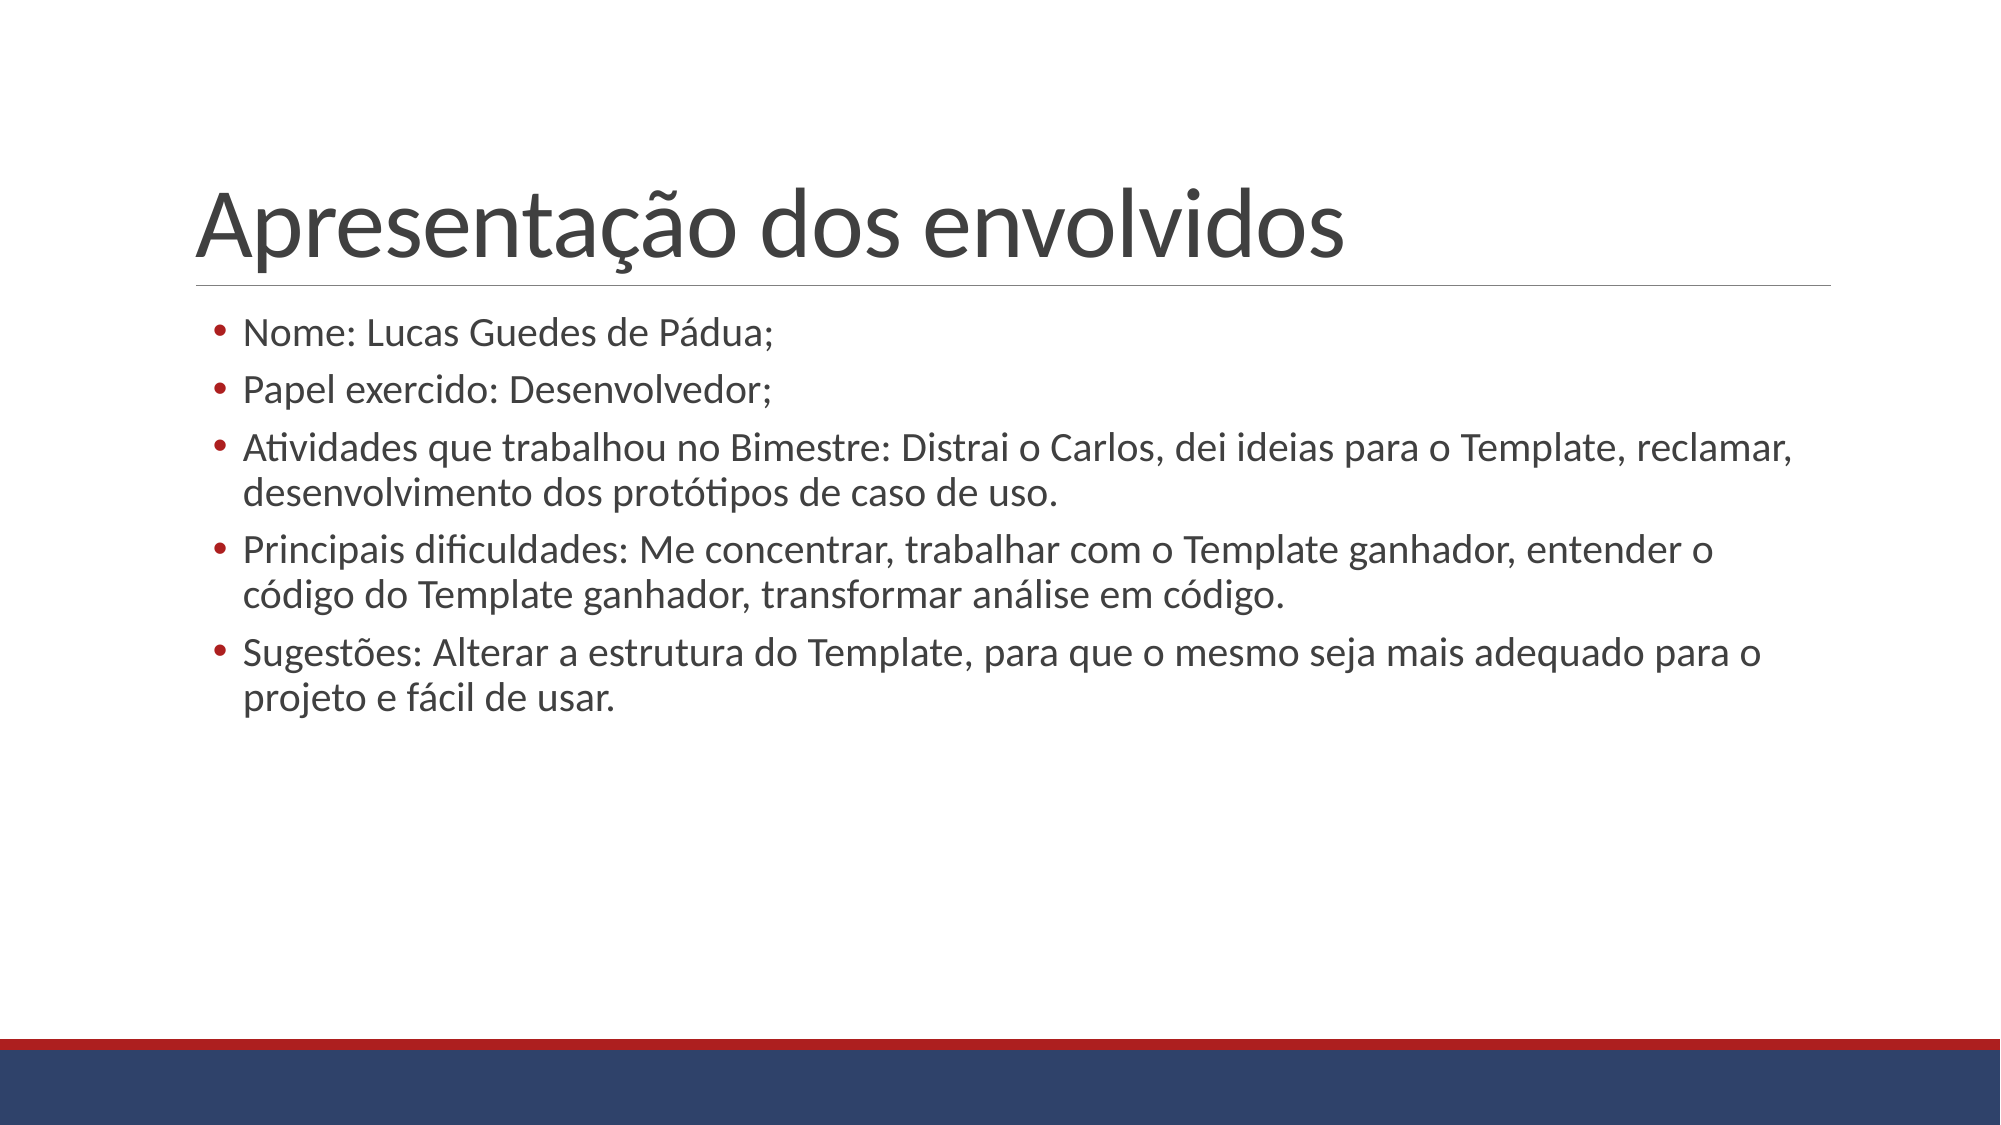

# Apresentação dos envolvidos
Nome: Lucas Guedes de Pádua;
Papel exercido: Desenvolvedor;
Atividades que trabalhou no Bimestre: Distrai o Carlos, dei ideias para o Template, reclamar, desenvolvimento dos protótipos de caso de uso.
Principais dificuldades: Me concentrar, trabalhar com o Template ganhador, entender o código do Template ganhador, transformar análise em código.
Sugestões: Alterar a estrutura do Template, para que o mesmo seja mais adequado para o projeto e fácil de usar.